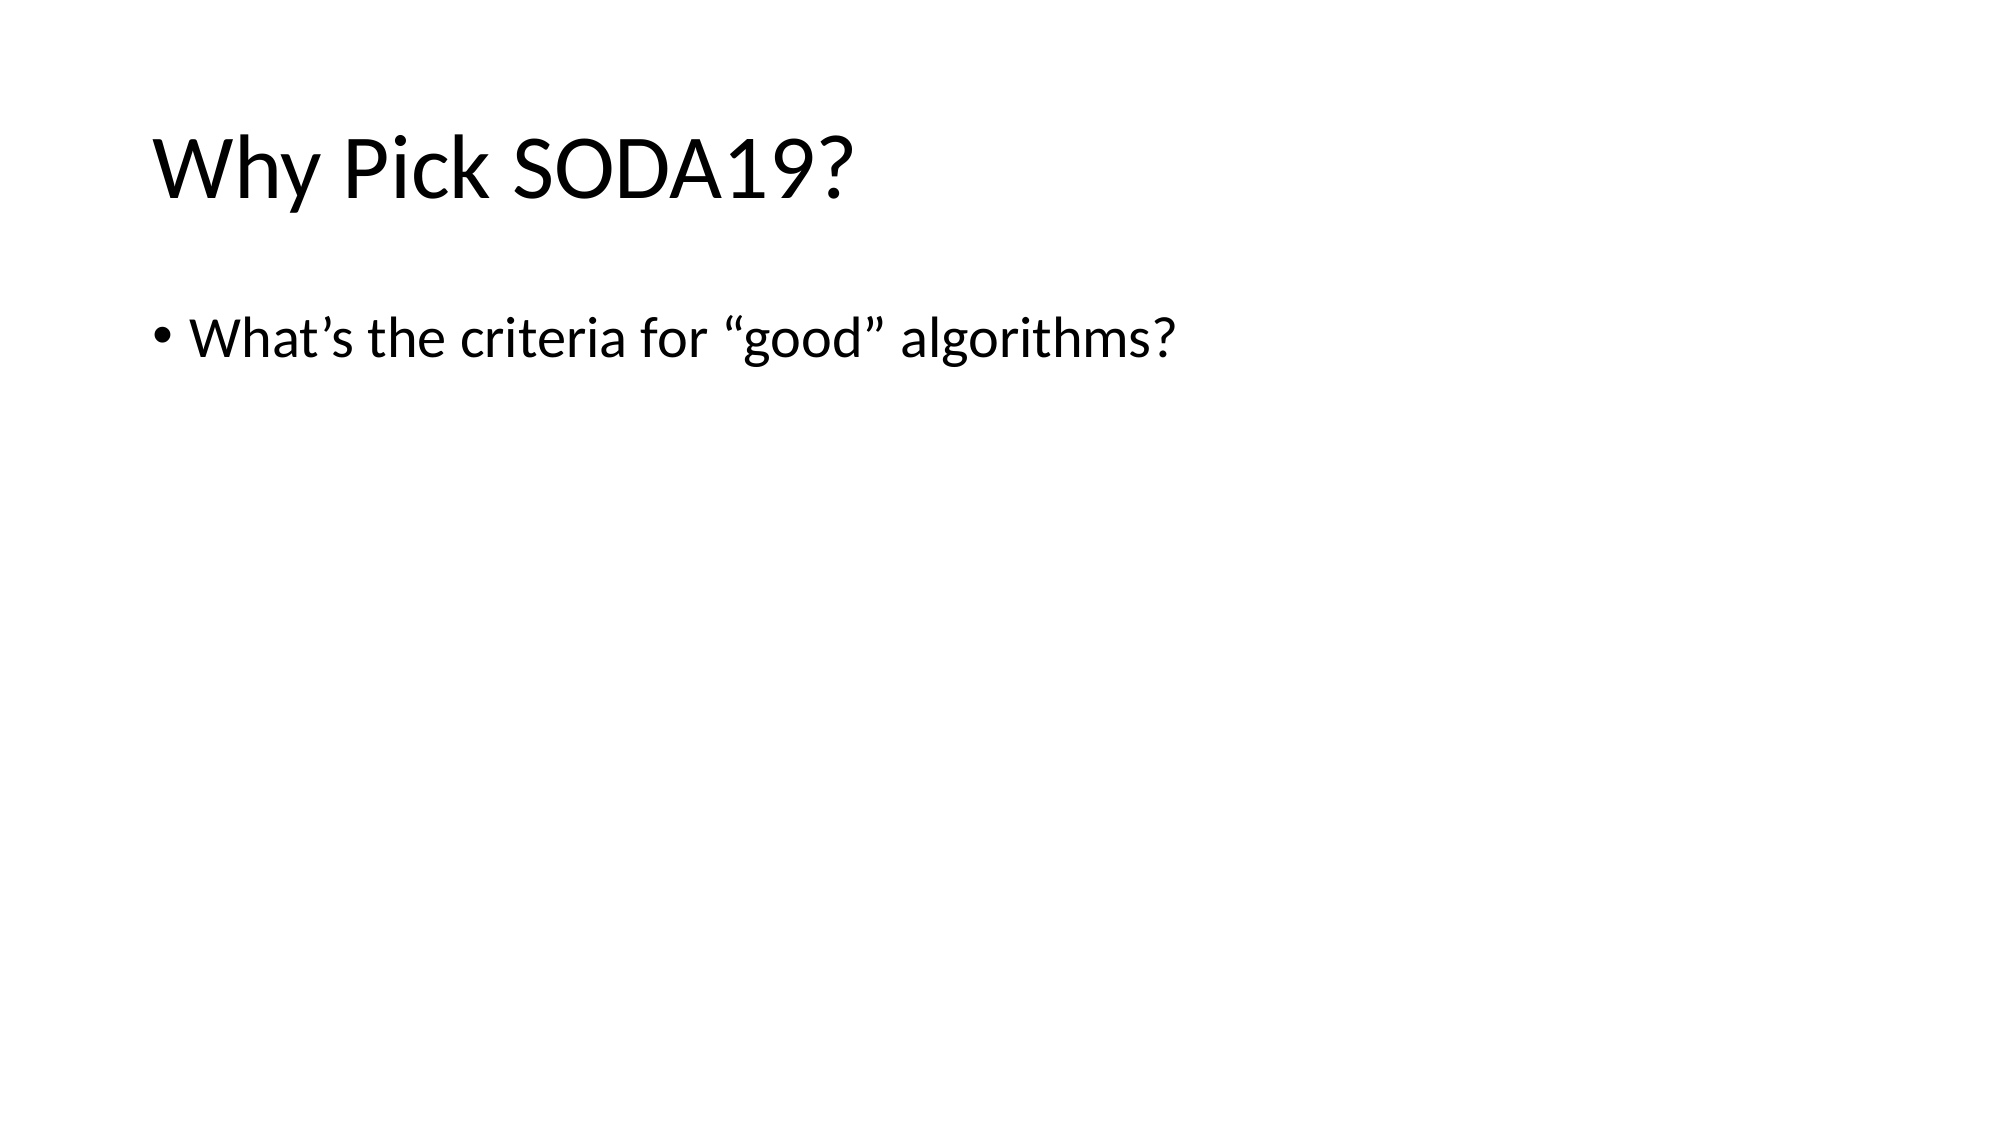

# Why Pick SODA19?
What’s the criteria for “good” algorithms?